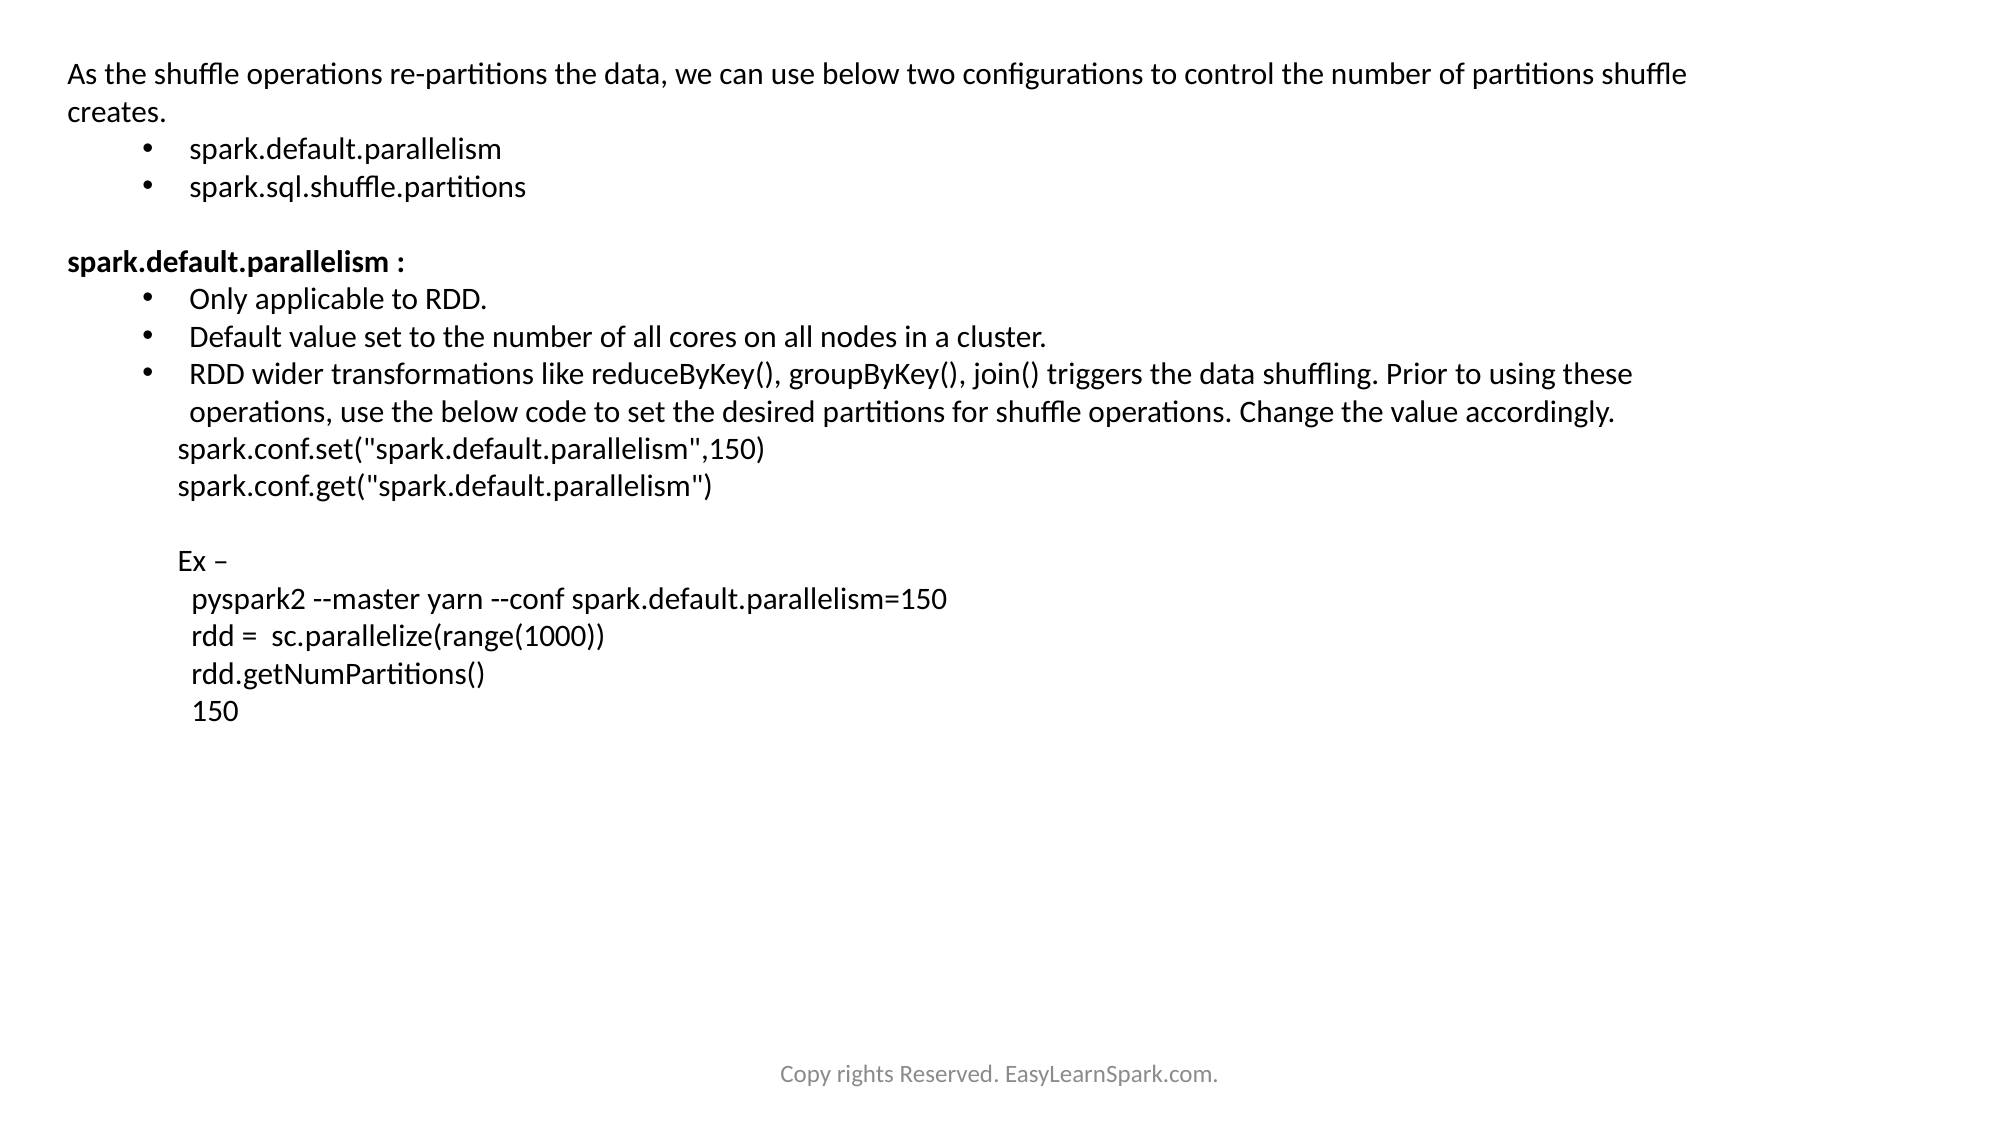

As the shuffle operations re-partitions the data, we can use below two configurations to control the number of partitions shuffle creates.
spark.default.parallelism
spark.sql.shuffle.partitions

spark.default.parallelism :
Only applicable to RDD.
Default value set to the number of all cores on all nodes in a cluster.
RDD wider transformations like reduceByKey(), groupByKey(), join() triggers the data shuffling. Prior to using these operations, use the below code to set the desired partitions for shuffle operations. Change the value accordingly.
     spark.conf.set("spark.default.parallelism",150)
     spark.conf.get("spark.default.parallelism")

     Ex –
       pyspark2 --master yarn --conf spark.default.parallelism=150
       rdd =  sc.parallelize(range(1000))
       rdd.getNumPartitions()
       150

Copy rights Reserved. EasyLearnSpark.com.